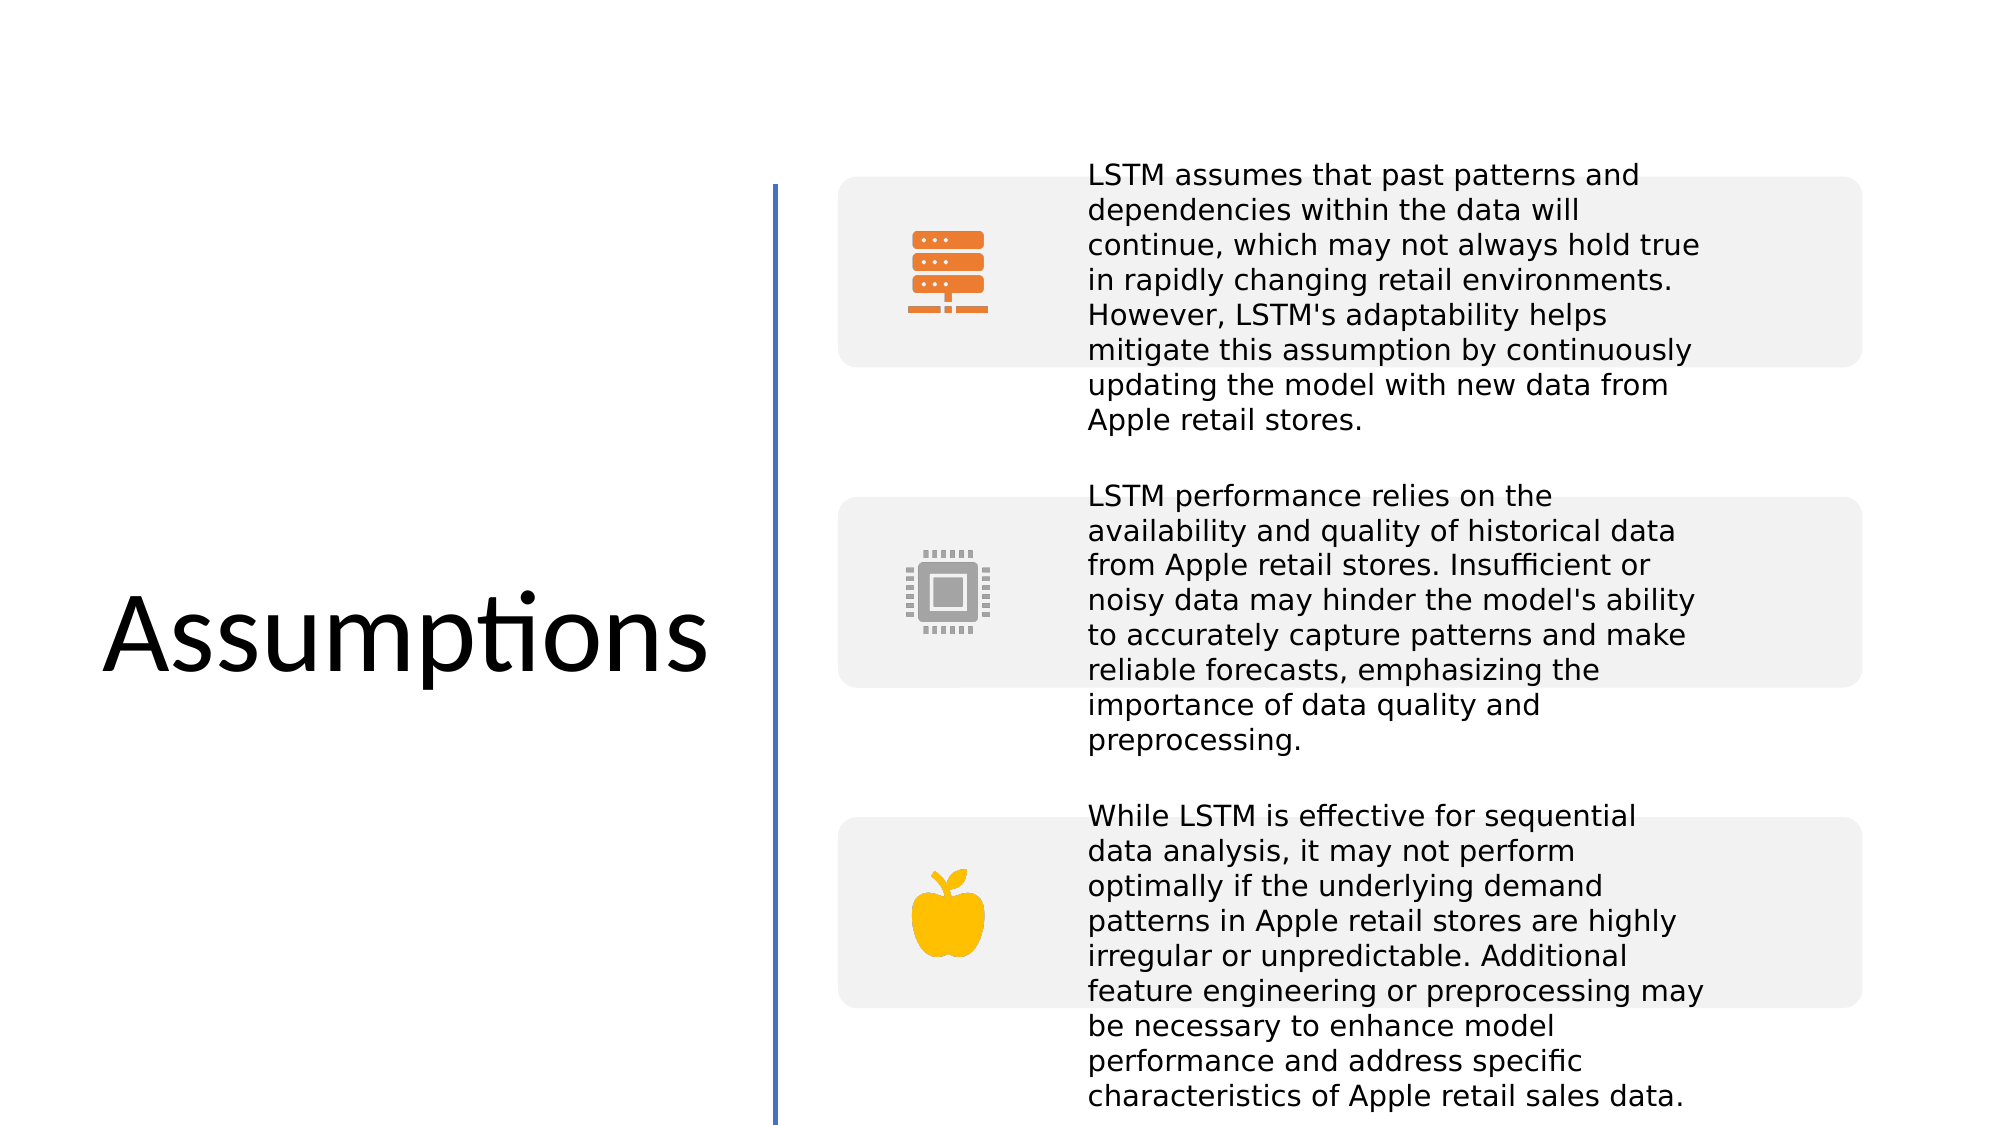

# Assumptions
LSTM assumes that past patterns and dependencies within the data will continue, which may not always hold true in rapidly changing retail environments. However, LSTM's adaptability helps mitigate this assumption by continuously updating the model with new data from Apple retail stores.
LSTM performance relies on the availability and quality of historical data from Apple retail stores. Insufficient or noisy data may hinder the model's ability to accurately capture patterns and make reliable forecasts, emphasizing the importance of data quality and preprocessing.
While LSTM is effective for sequential data analysis, it may not perform optimally if the underlying demand patterns in Apple retail stores are highly irregular or unpredictable. Additional feature engineering or preprocessing may be necessary to enhance model performance and address specific characteristics of Apple retail sales data.